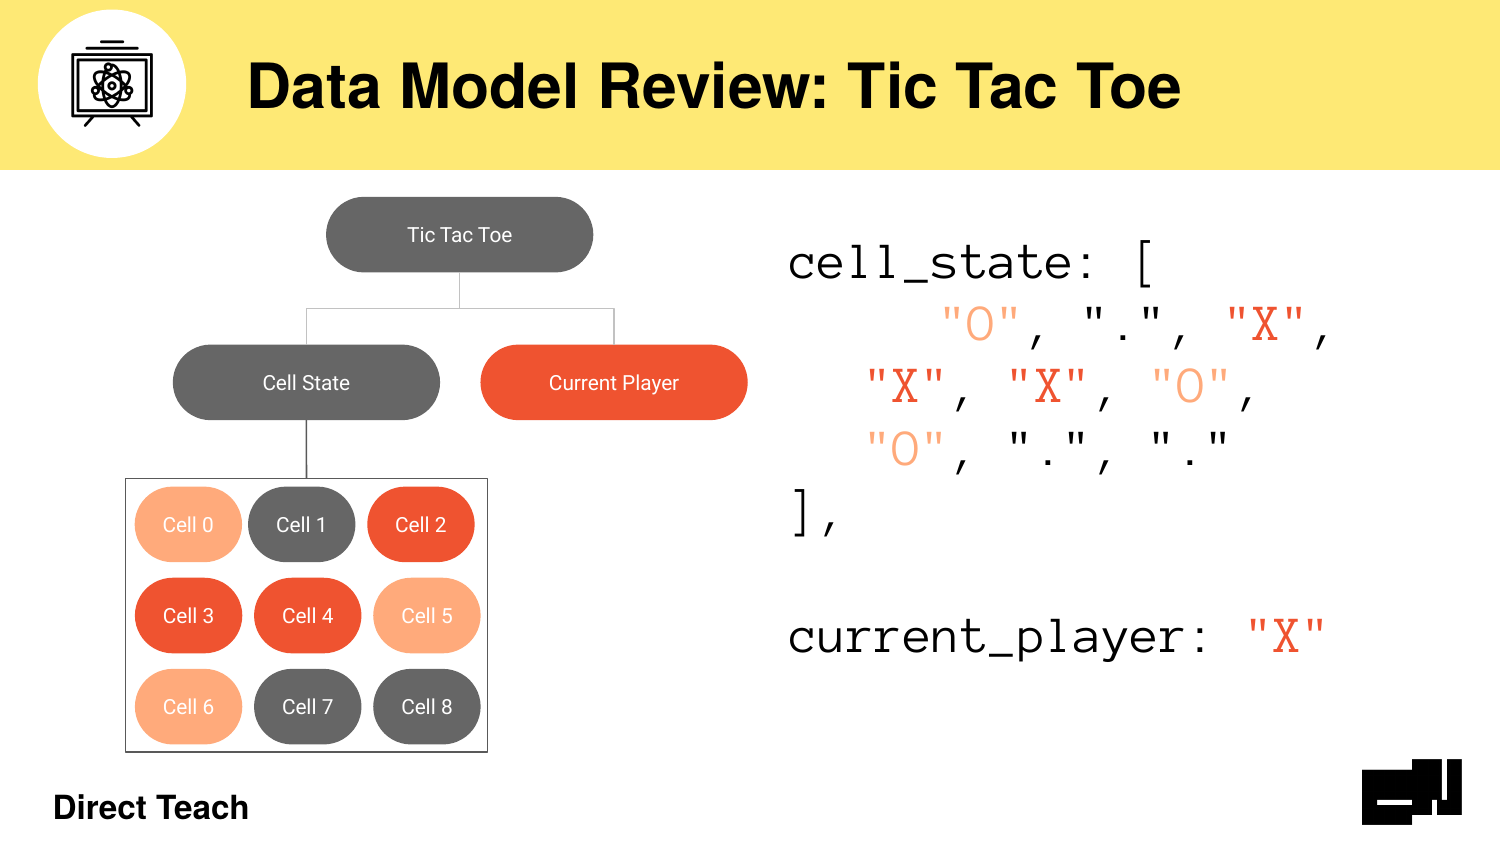

# Data Model Review: Tic Tac Toe
cell_state: [
	"O", ".", "X",
"X", "X", "O",
"O", ".", "."
],

current_player: "X"

Tic Tac Toe
Cell State
Current Player

Cell 0
Cell 1
Cell 2
Cell 3
Cell 4
Cell 5
Cell 6
Cell 7
Cell 8